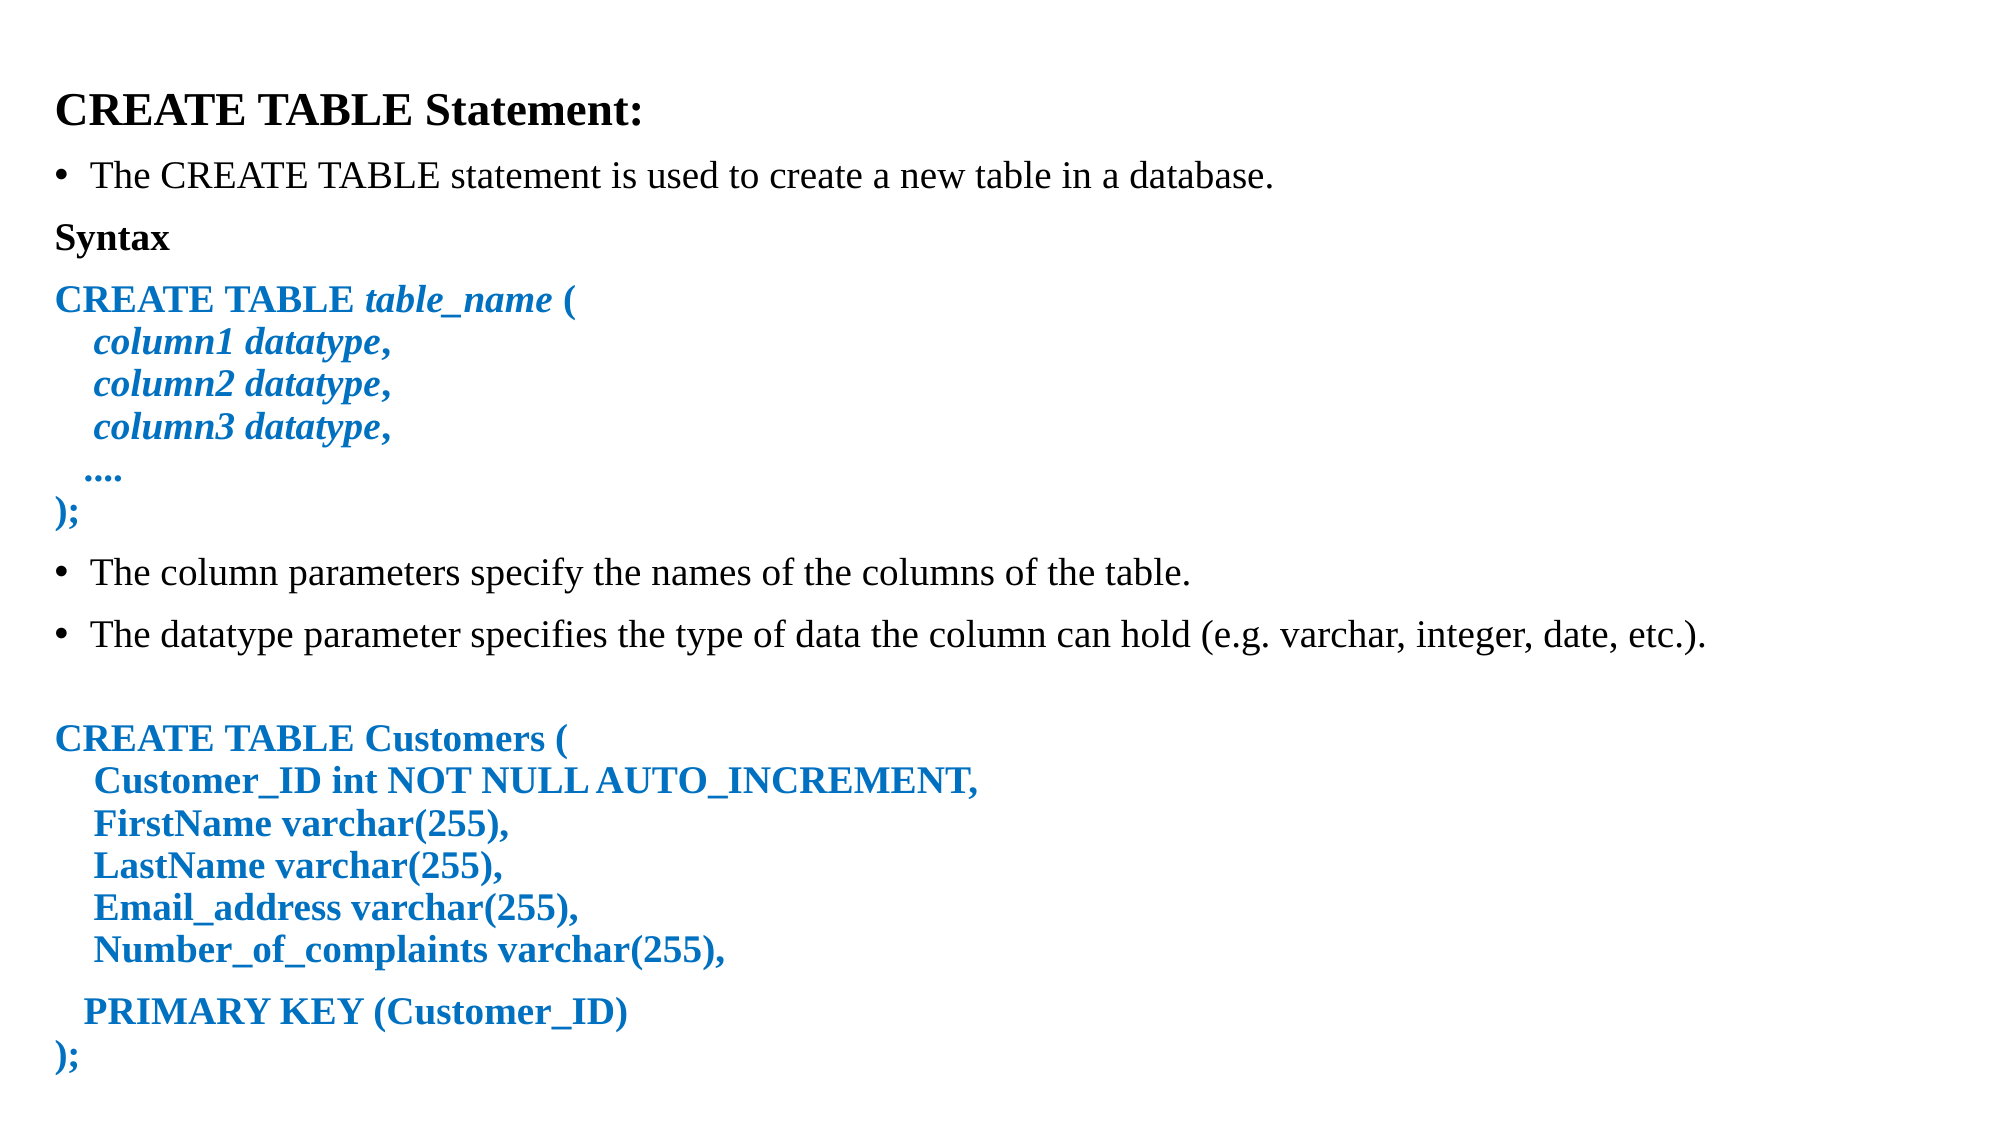

CREATE TABLE Statement:
The CREATE TABLE statement is used to create a new table in a database.
Syntax
CREATE TABLE table_name (
    column1 datatype,
    column2 datatype,
    column3 datatype,
   ....
);
The column parameters specify the names of the columns of the table.
The datatype parameter specifies the type of data the column can hold (e.g. varchar, integer, date, etc.).
CREATE TABLE Customers (
    Customer_ID int NOT NULL AUTO_INCREMENT,
    FirstName varchar(255),
    LastName varchar(255),
    Email_address varchar(255),
    Number_of_complaints varchar(255),
   PRIMARY KEY (Customer_ID)
);